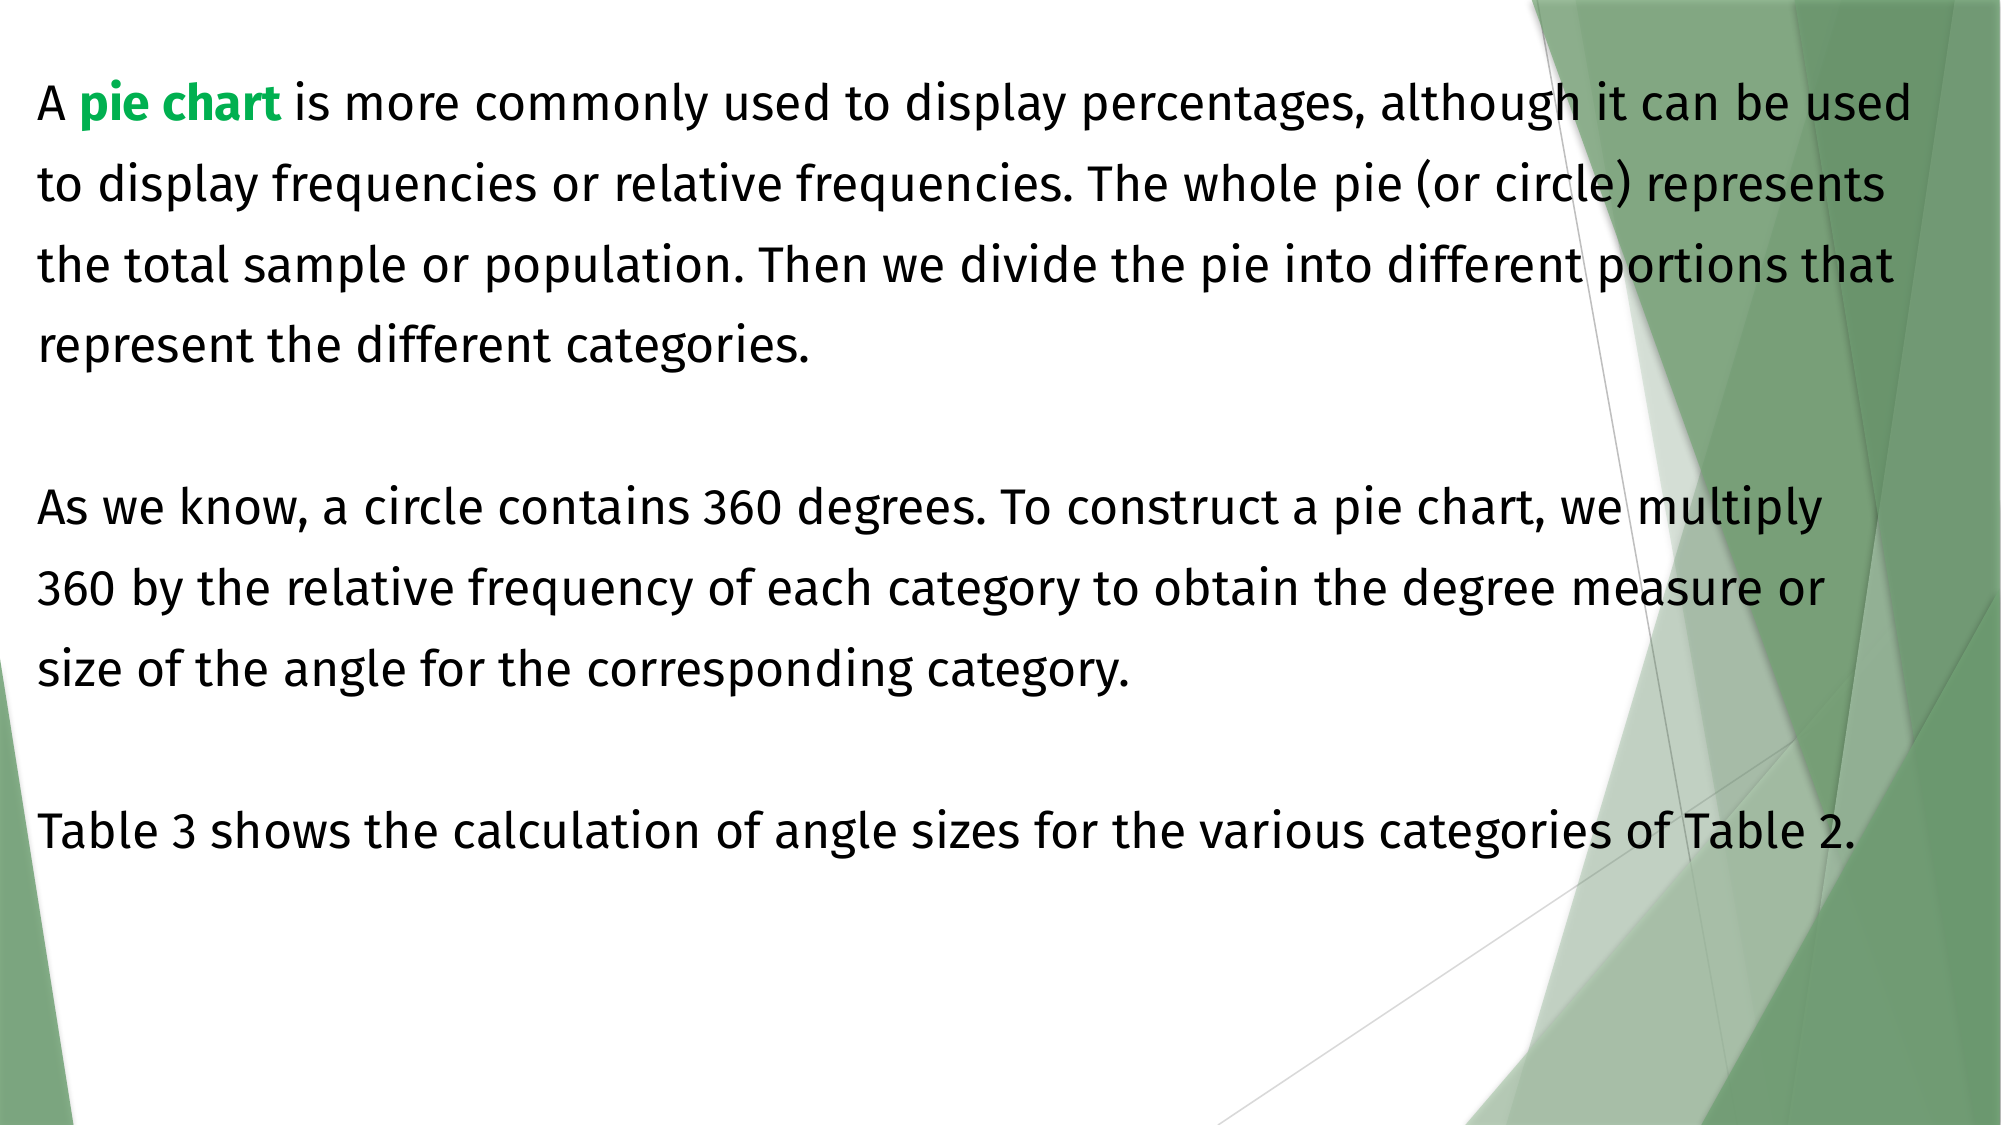

A pie chart is more commonly used to display percentages, although it can be used
to display frequencies or relative frequencies. The whole pie (or circle) represents
the total sample or population. Then we divide the pie into different portions that
represent the different categories.

As we know, a circle contains 360 degrees. To construct a pie chart, we multiply
360 by the relative frequency of each category to obtain the degree measure or
size of the angle for the corresponding category.

Table 3 shows the calculation of angle sizes for the various categories of Table 2.